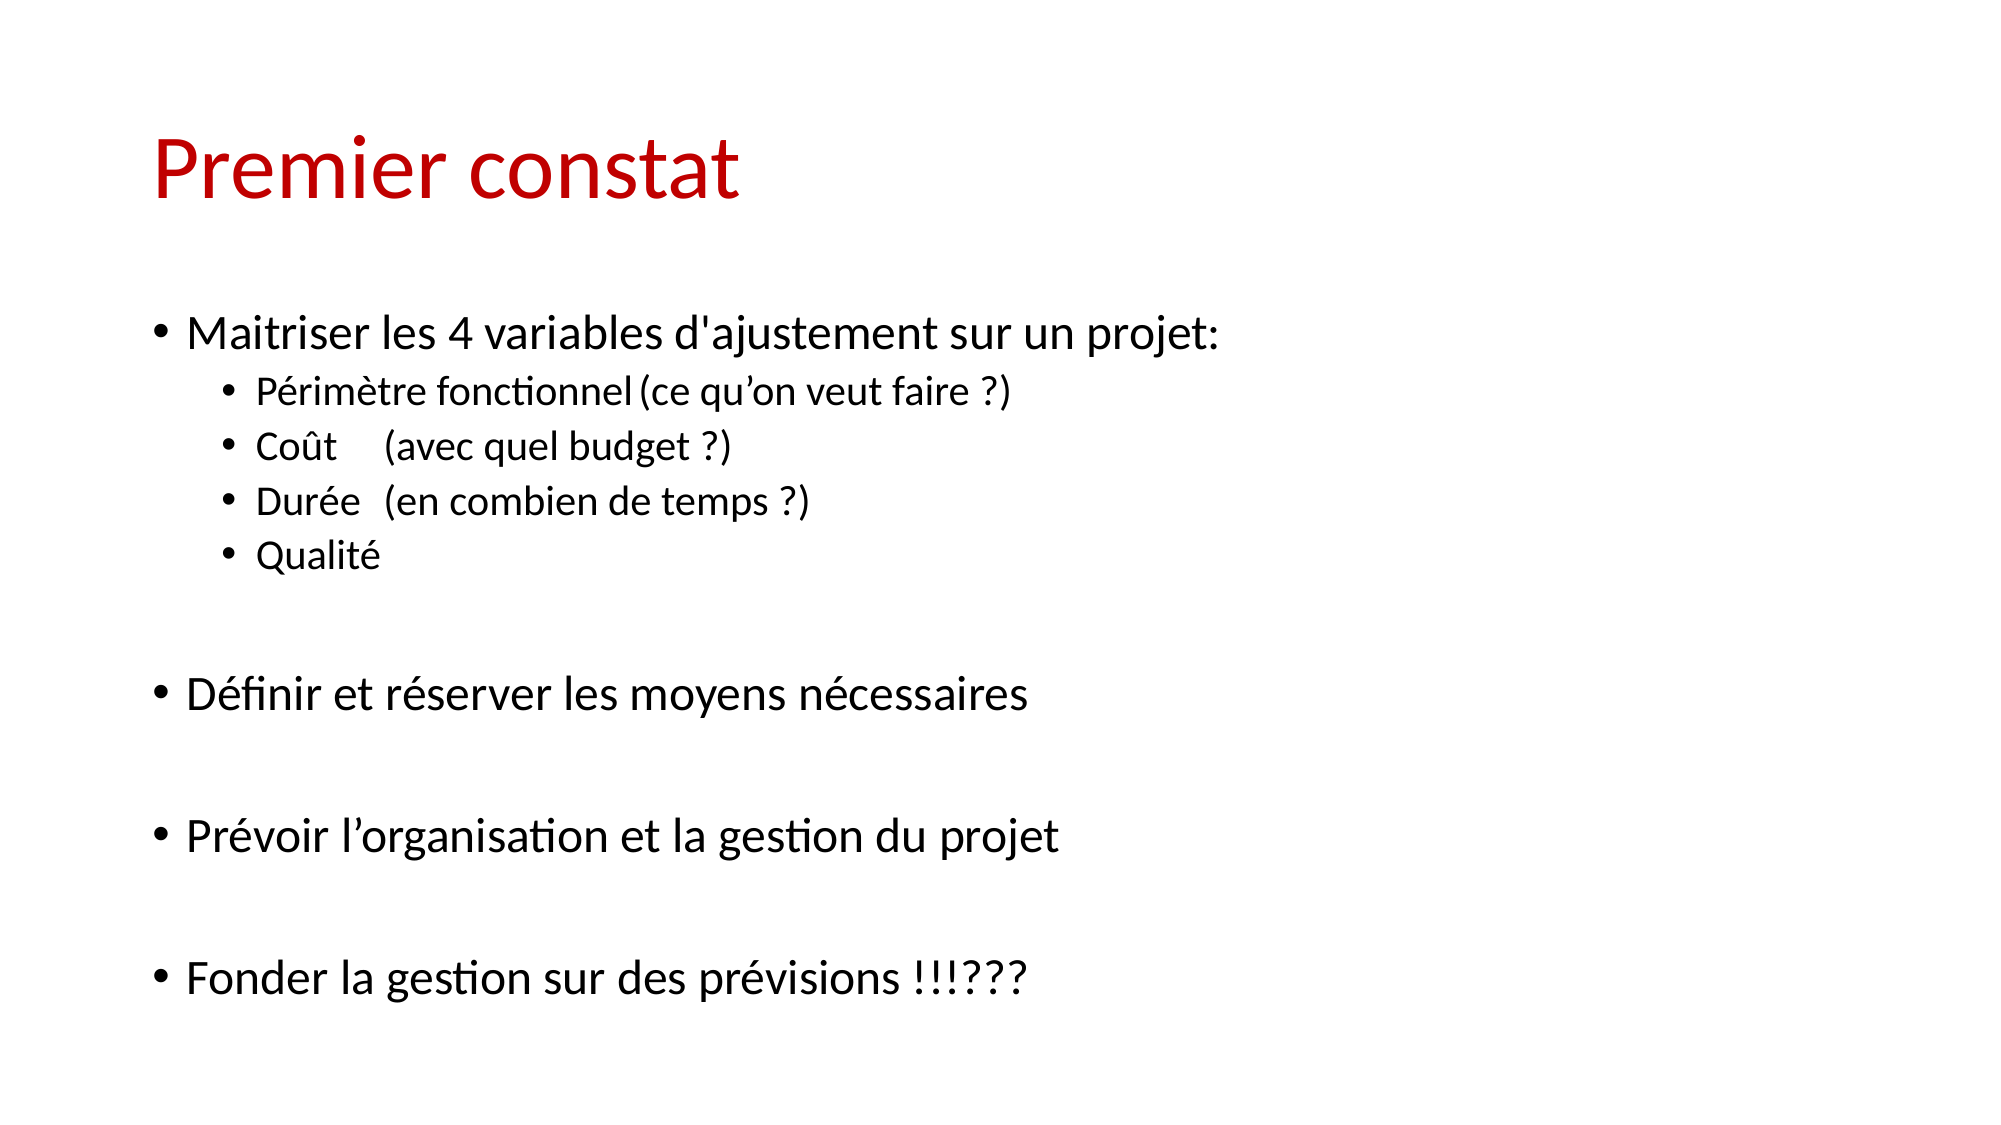

# Premier constat
Maitriser les 4 variables d'ajustement sur un projet:
Périmètre fonctionnel	(ce qu’on veut faire ?)
Coût	(avec quel budget ?)
Durée	(en combien de temps ?)
Qualité

Définir et réserver les moyens nécessaires

Prévoir l’organisation et la gestion du projet

Fonder la gestion sur des prévisions !!!???